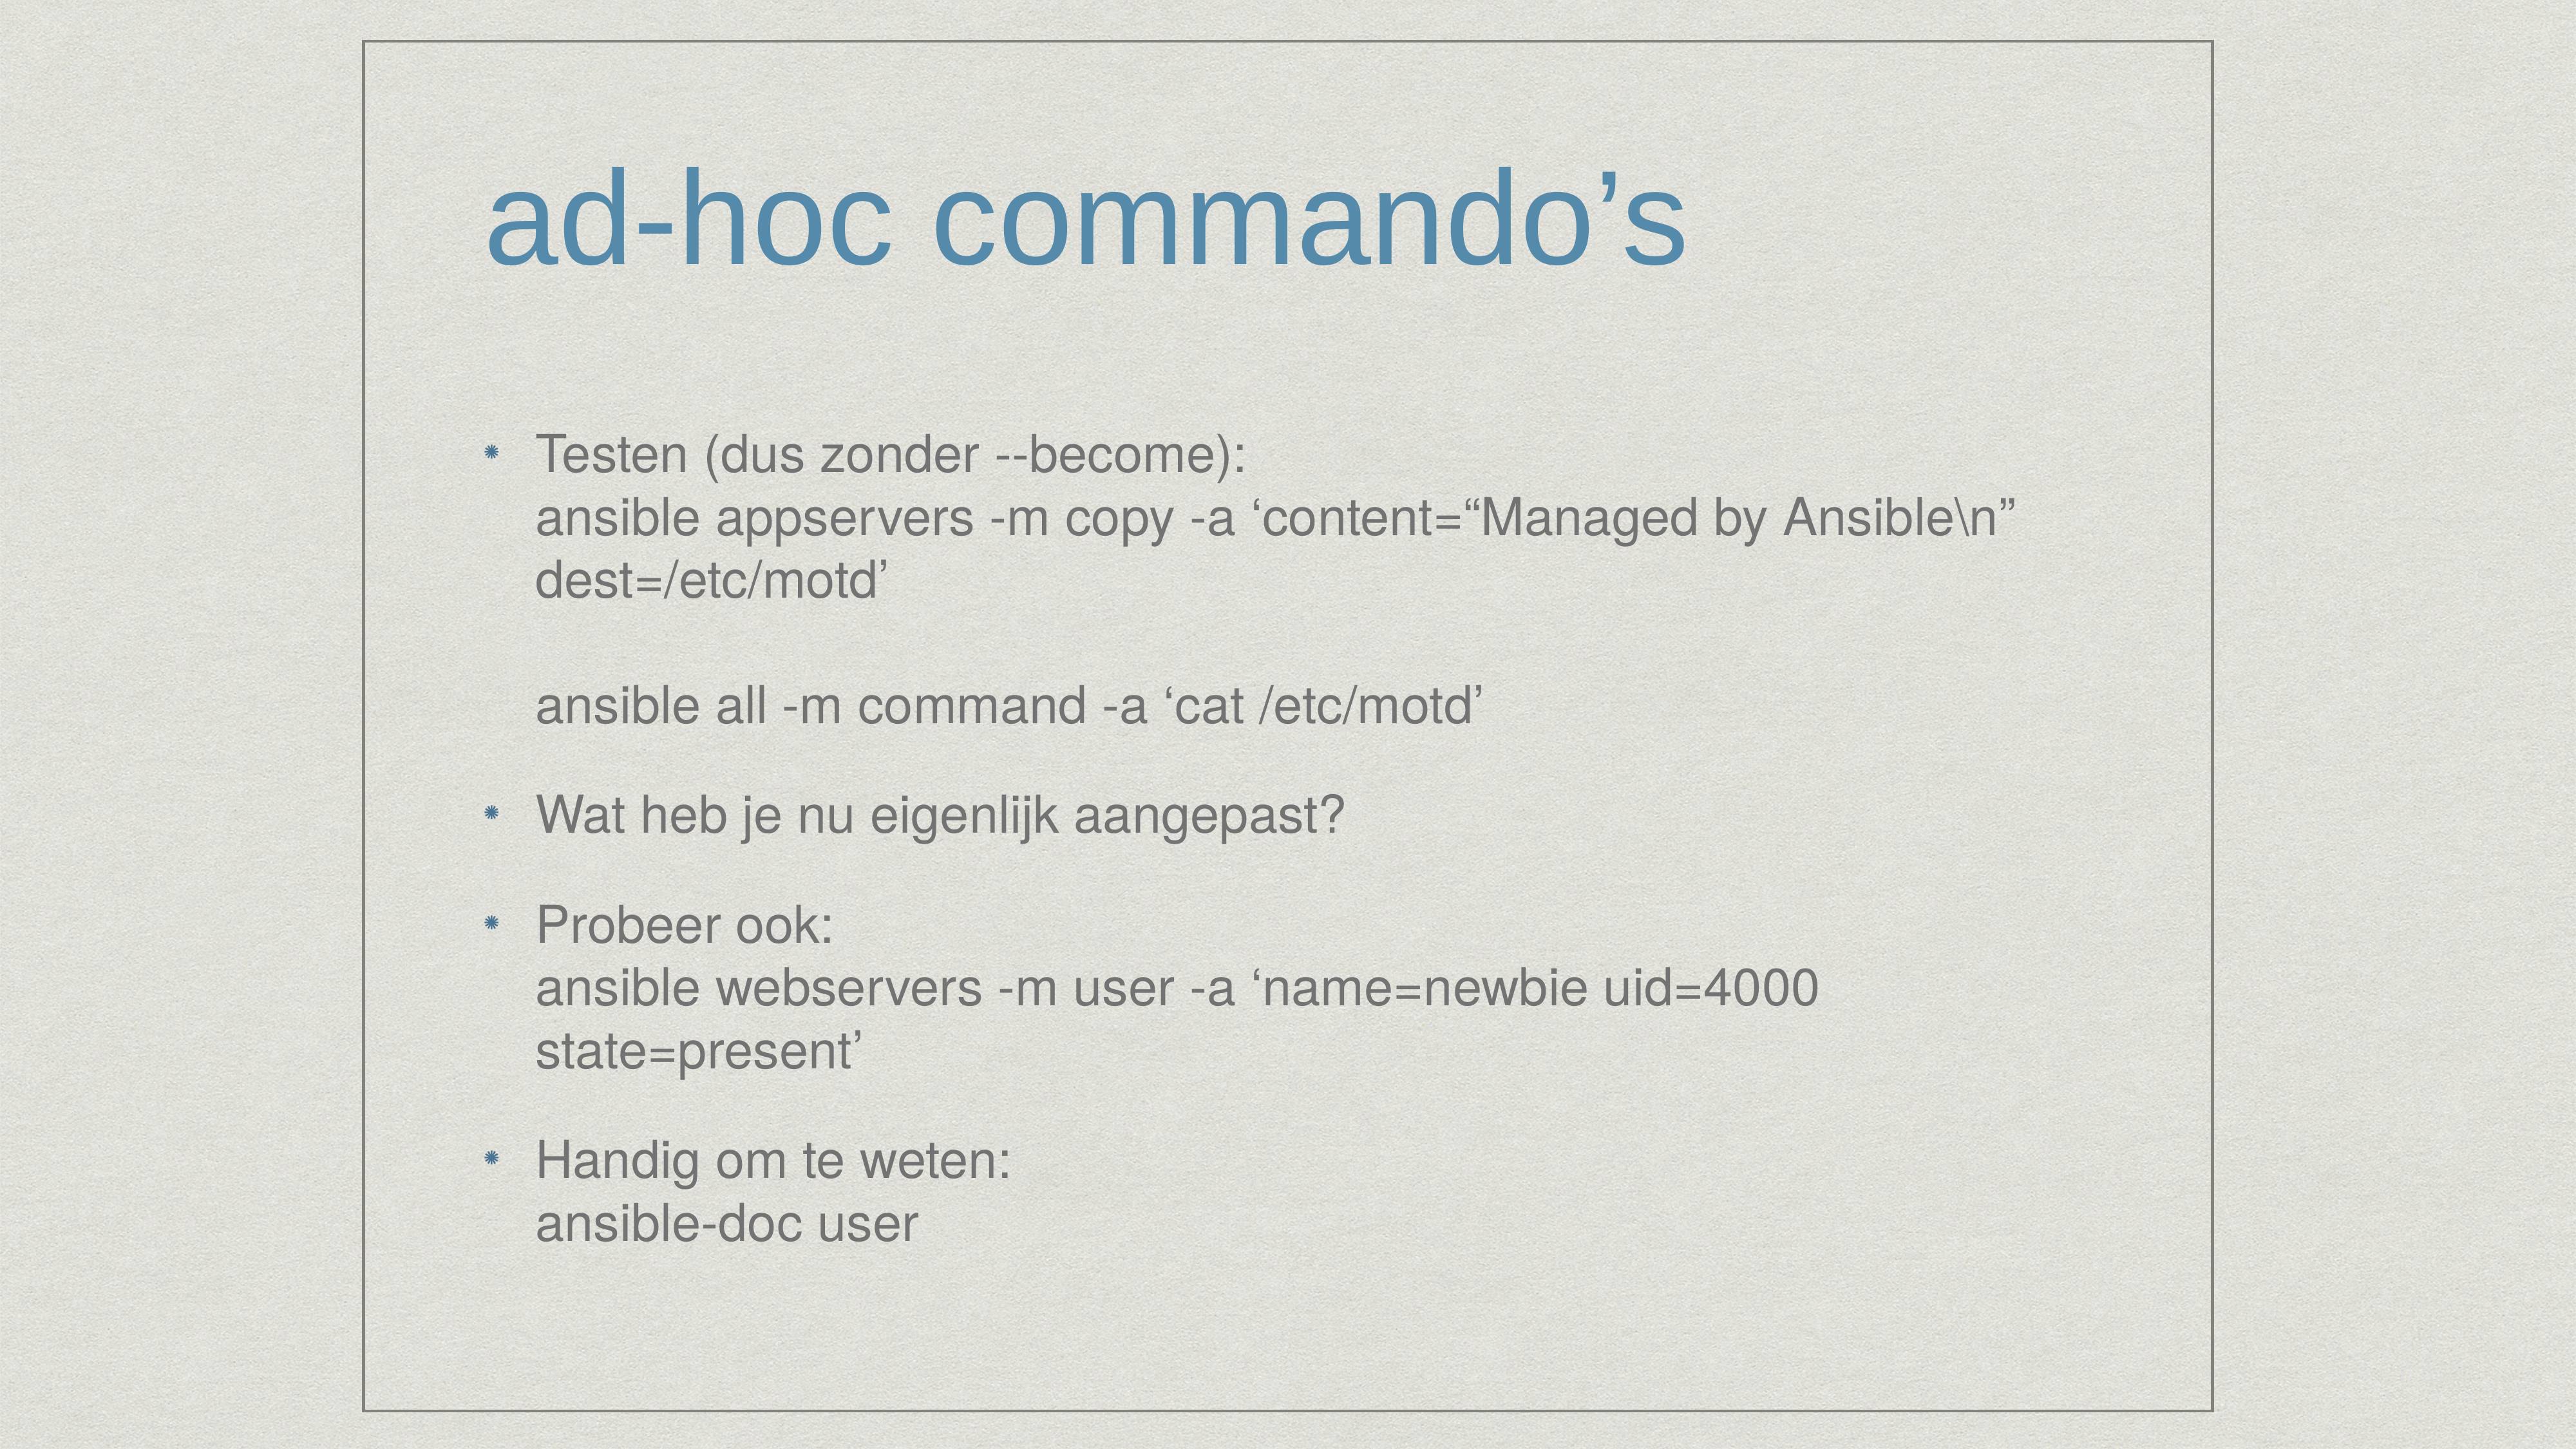

# ad-hoc commando’s
Testen (dus zonder --become):
ansible appservers -m copy -a ‘content=“Managed by Ansible\n” dest=/etc/motd’
ansible all -m command -a ‘cat /etc/motd’
Wat heb je nu eigenlijk aangepast?
Probeer ook:
ansible webservers -m user -a ‘name=newbie uid=4000 state=present’
Handig om te weten:
ansible-doc user